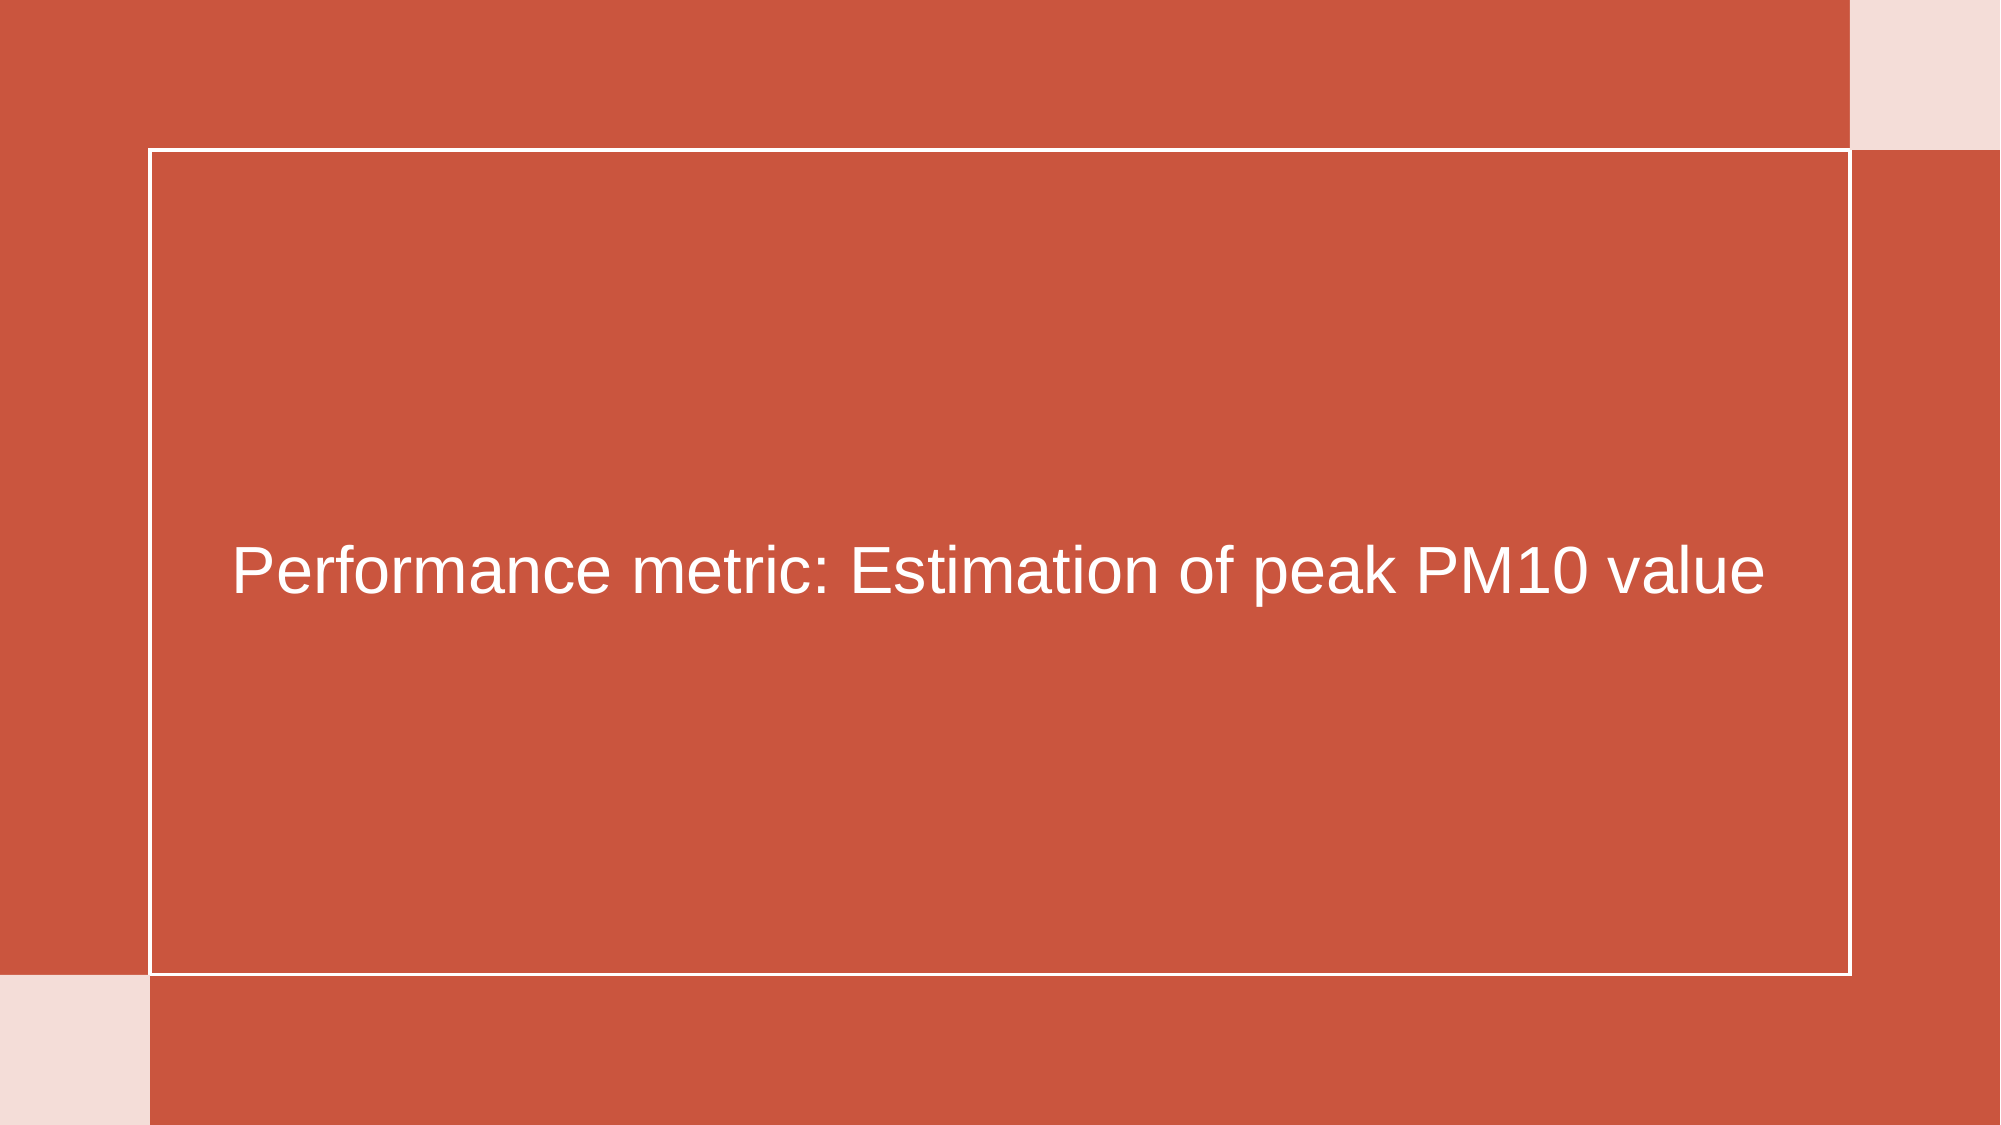

# Performance metric: Estimation of peak PM10 value